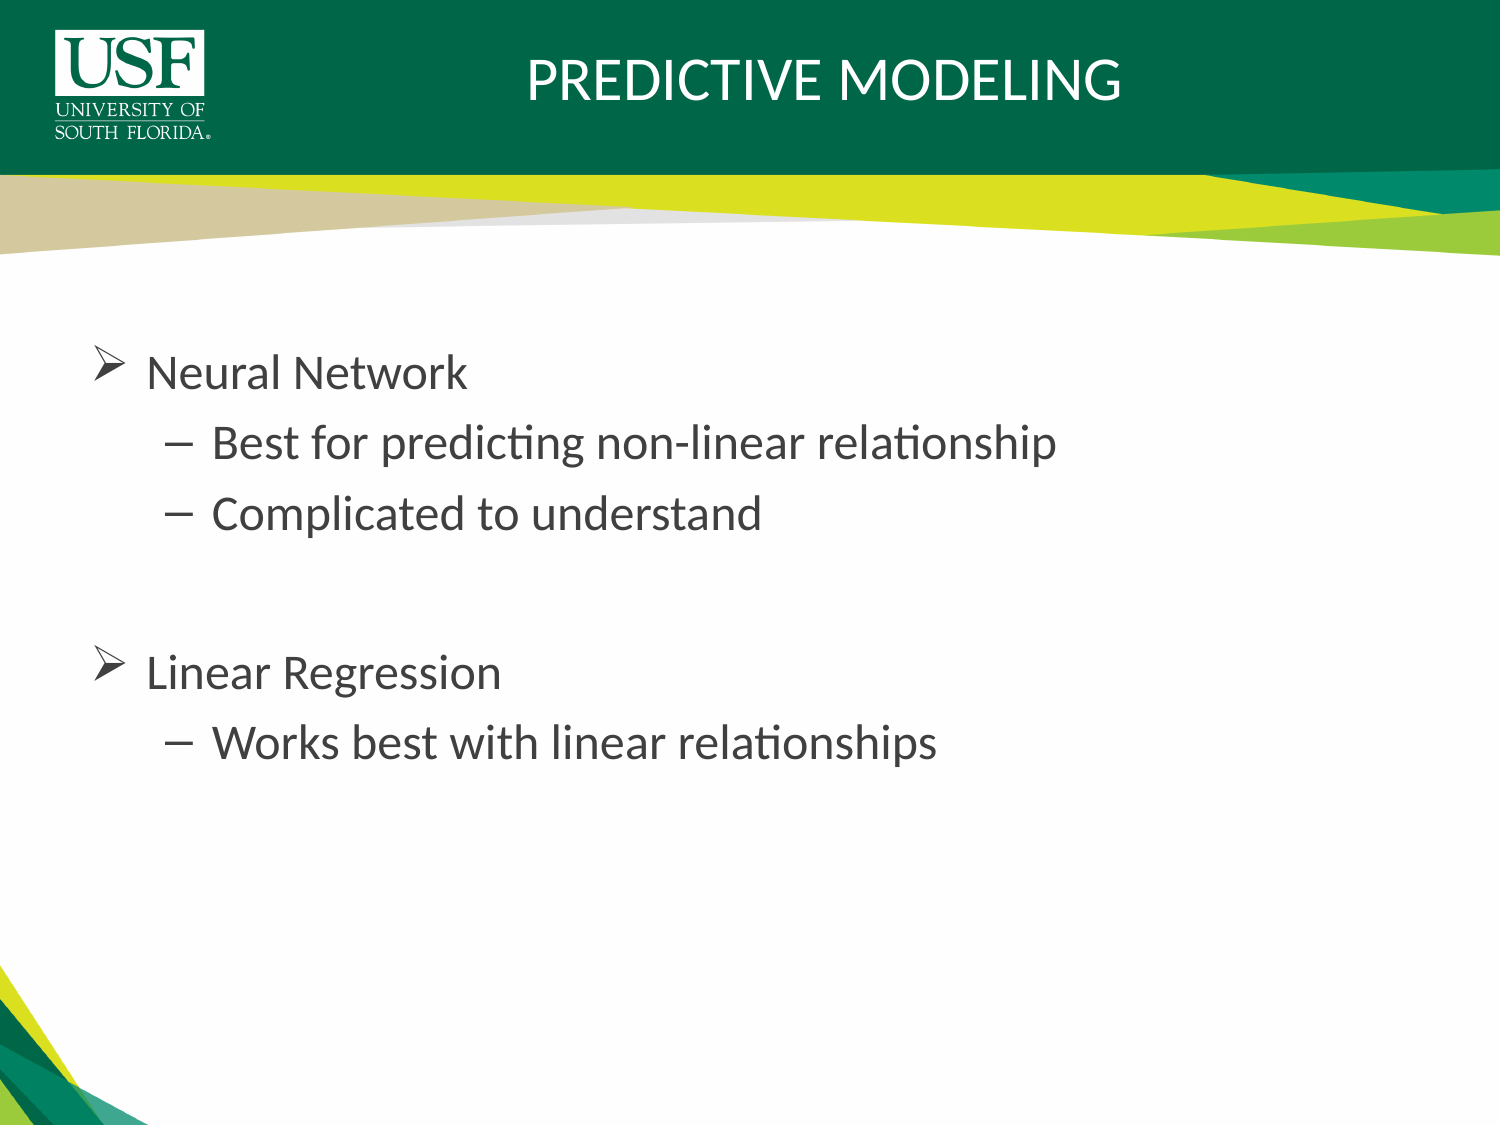

# Predictive Modeling

Neural Network
Best for predicting non-linear relationship
Complicated to understand

Linear Regression
Works best with linear relationships